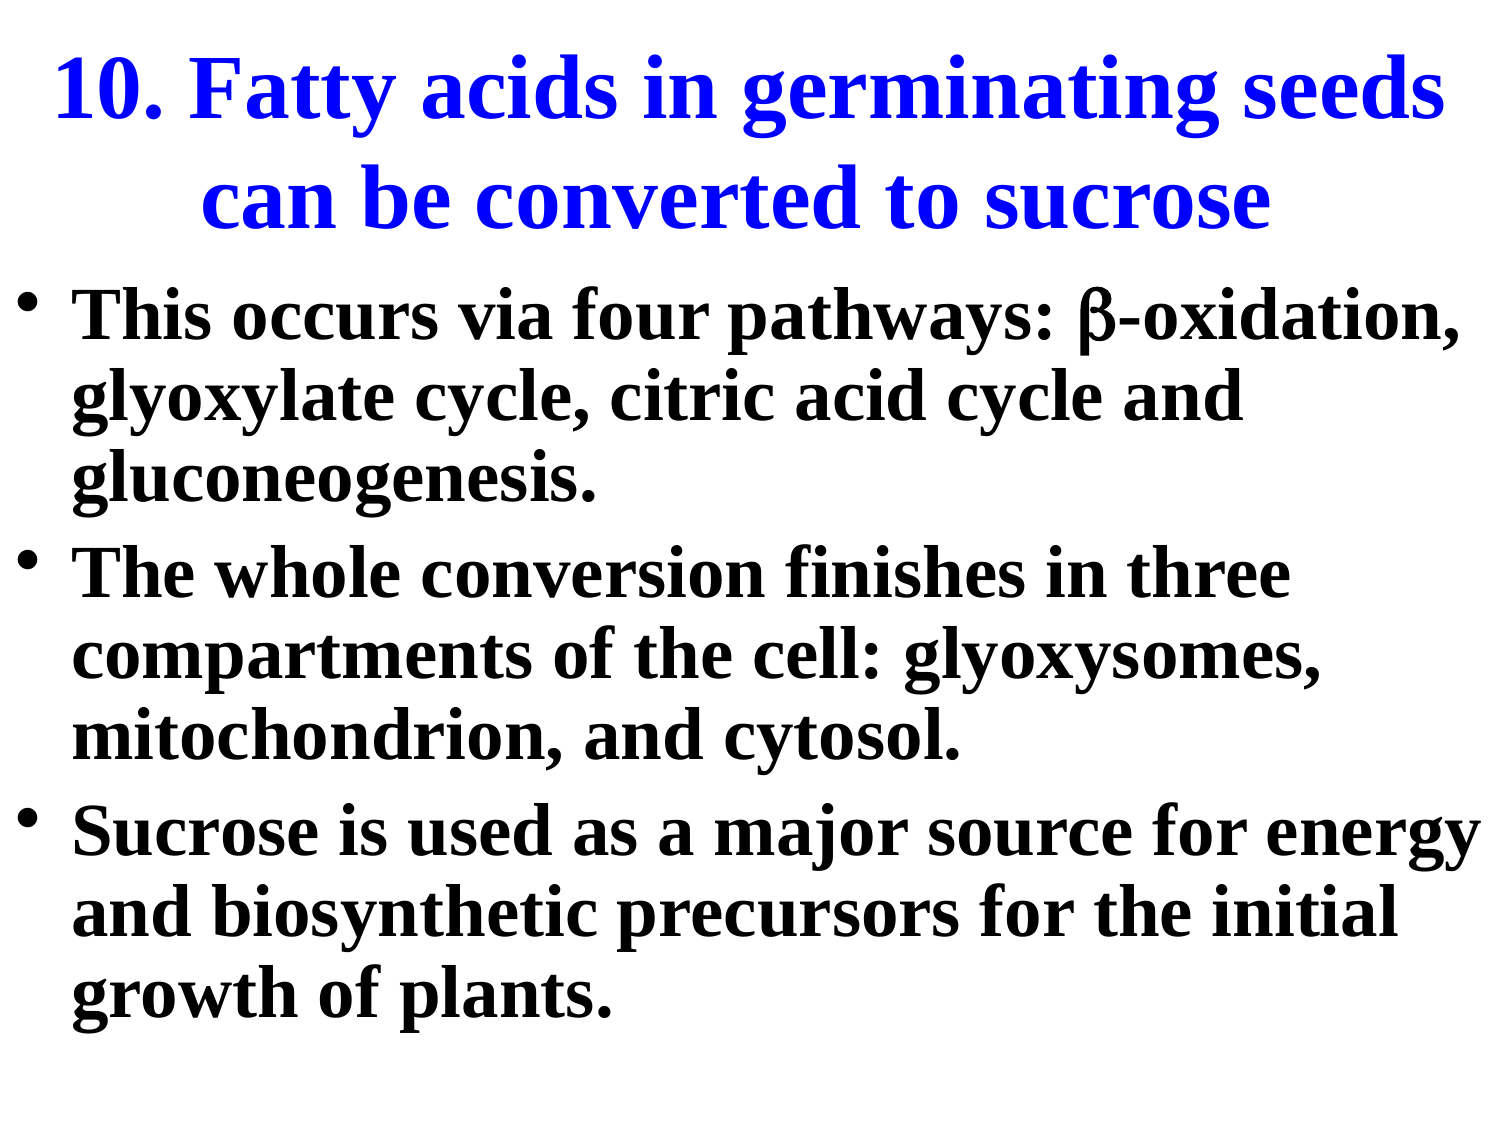

# 10. Fatty acids in germinating seeds can be converted to sucrose
This occurs via four pathways: β-oxidation, glyoxylate cycle, citric acid cycle and gluconeogenesis.
The whole conversion finishes in three compartments of the cell: glyoxysomes, mitochondrion, and cytosol.
Sucrose is used as a major source for energy and biosynthetic precursors for the initial growth of plants.